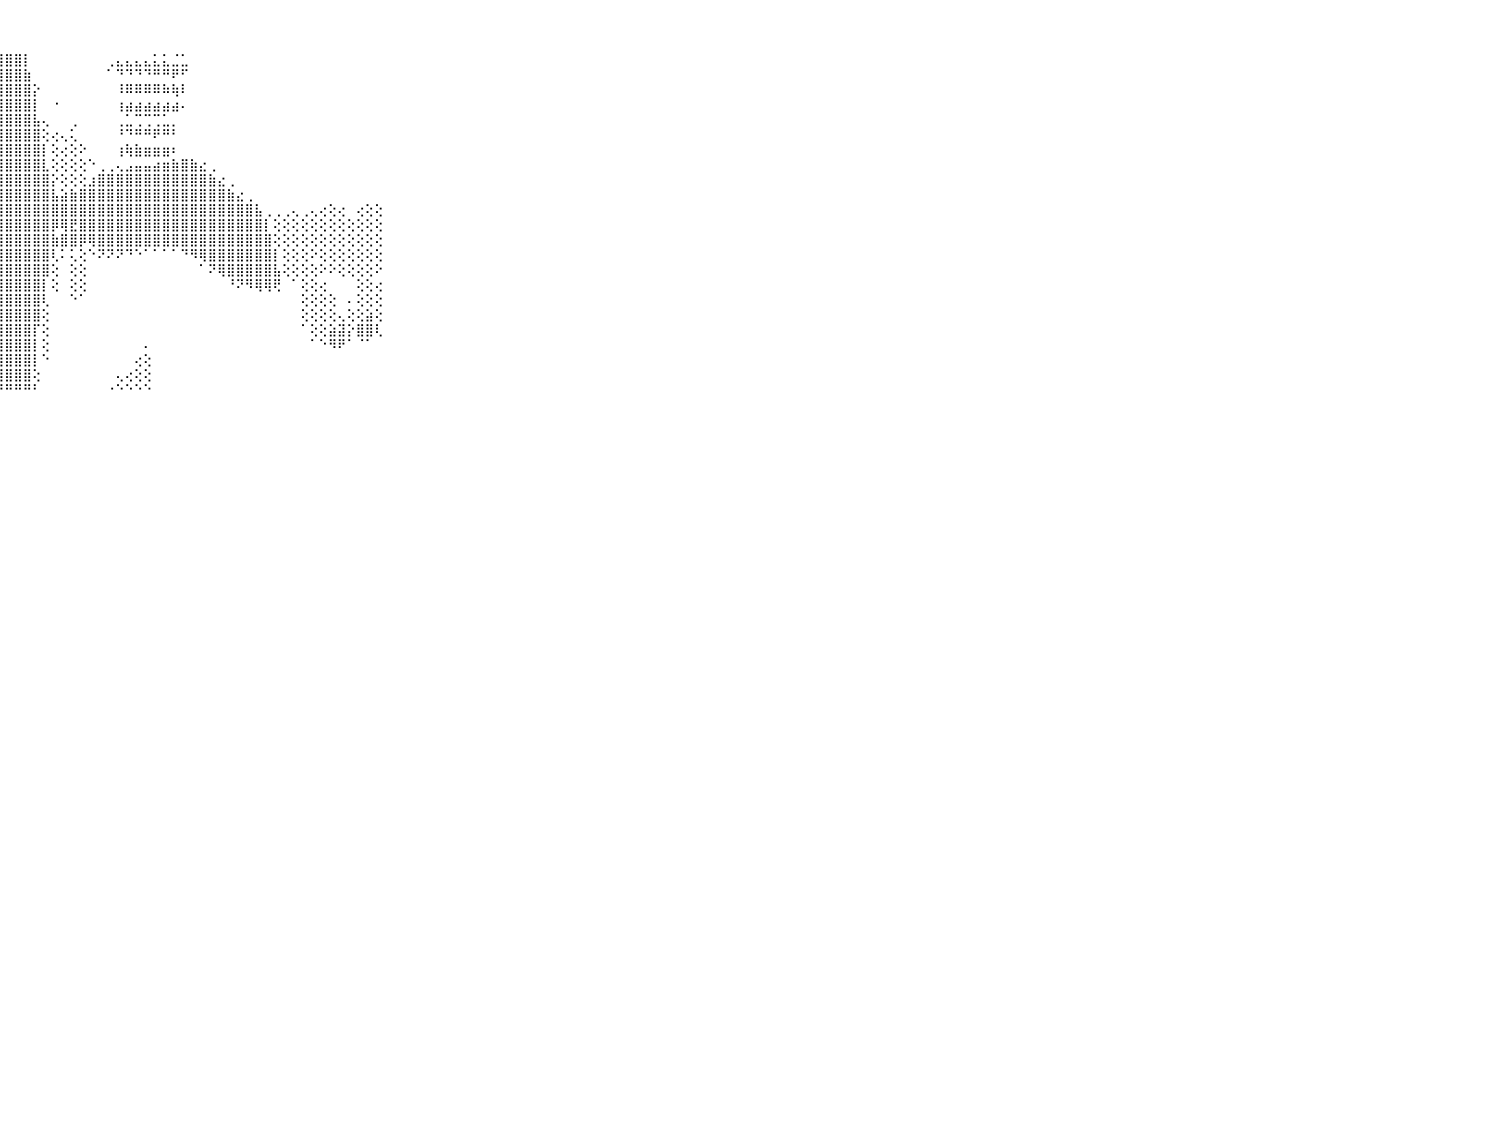

⠀⠀⠀⠀⠀⠀⠀⠀⠀⠀⠀⣿⣿⣿⣿⣿⣿⣿⣿⣿⣿⣿⣿⣿⣿⣿⣿⣿⣿⣿⡇⠀⠀⠀⠀⠀⠀⠀⠀⢀⣄⣄⣄⣄⣅⣅⣈⣁⠀⠀⠀⠀⠀⠀⠀⠀⠀⠀⠀⠀⠀⠀⠀⠀⠀⠀⠀⠀⠀⠀⠀⠀⠀⠀⠀⠀⠀⠀⠀⠀⠀
⠀⠀⠀⠀⠀⠀⠀⠀⠀⠀⠀⣿⣿⣿⣿⣿⣿⣿⣿⣿⣿⣿⣿⣿⣿⣿⣿⣿⣿⣿⣷⠀⠀⠀⠀⠀⠀⠀⠀⠁⠙⠙⠙⠙⠛⠛⠟⠋⠀⠀⠀⠀⠀⠀⠀⠀⠀⠀⠀⠀⠀⠀⠀⠀⠀⠀⠀⠀⠀⠀⠀⠀⠀⠀⠀⠀⠀⠀⠀⠀⠀
⠀⠀⠀⠀⠀⠀⠀⠀⠀⠀⠀⣿⣿⣿⣿⣿⣿⣿⣿⣿⣿⣿⣿⣿⣿⣿⣿⣿⣿⣿⣿⡕⠀⠀⠀⠀⠀⠀⠀⠀⠸⠿⠿⠿⠿⠷⢷⠇⠀⠀⠀⠀⠀⠀⠀⠀⠀⠀⠀⠀⠀⠀⠀⠀⠀⠀⠀⠀⠀⠀⠀⠀⠀⠀⠀⠀⠀⠀⠀⠀⠀
⠀⠀⠀⠀⠀⠀⠀⠀⠀⠀⠀⣿⣿⣿⣿⣿⣿⣿⣿⣿⣿⣿⣿⣿⣿⣿⣿⣿⣿⣿⣿⡇⠀⠐⠀⠀⠀⠀⠀⠀⢰⣴⣴⣴⣴⣴⣴⠄⠀⠀⠀⠀⠀⠀⠀⠀⠀⠀⠀⠀⠀⠀⠀⠀⠀⠀⠀⠀⠀⠀⠀⠀⠀⠀⠀⠀⠀⠀⠀⠀⠀
⠀⠀⠀⠀⠀⠀⠀⠀⠀⠀⠀⣿⣿⣿⣿⣿⣿⣿⣿⣿⣿⣿⣿⣿⣿⣿⣿⣿⣿⣿⣿⣧⢄⠀⠀⢀⠀⠀⠀⠀⢀⣁⢉⢉⢉⣁⡀⠀⠀⠀⠀⠀⠀⠀⠀⠀⠀⠀⠀⠀⠀⠀⠀⠀⠀⠀⠀⠀⠀⠀⠀⠀⠀⠀⠀⠀⠀⠀⠀⠀⠀
⠀⠀⠀⠀⠀⠀⠀⠀⠀⠀⠀⣿⣿⣿⣿⣿⣿⣿⣿⣿⣿⣿⣿⣿⣿⣿⣿⣿⣿⣿⣿⣿⢕⢔⢄⢅⠀⠀⠀⠀⠘⠙⠛⠛⠟⠛⠃⠀⠀⠀⠀⠀⠀⠀⠀⠀⠀⠀⠀⠀⠀⠀⠀⠀⠀⠀⠀⠀⠀⠀⠀⠀⠀⠀⠀⠀⠀⠀⠀⠀⠀
⠀⠀⠀⠀⠀⠀⠀⠀⠀⠀⠀⣿⣿⣿⣿⣿⣿⣿⣿⣿⣿⣿⣿⣿⣿⣿⣿⣿⣿⣿⣿⣿⡇⢕⢔⢕⠕⠀⠀⠀⢰⢷⣷⣶⣶⣶⠆⠀⠀⠀⠀⠀⠀⠀⠀⠀⠀⠀⠀⠀⠀⠀⠀⠀⠀⠀⠀⠀⠀⠀⠀⠀⠀⠀⠀⠀⠀⠀⠀⠀⠀
⠀⠀⠀⠀⠀⠀⠀⠀⠀⠀⠀⣿⣿⣿⣿⣿⣿⣿⣿⣿⣿⣿⣿⣿⣿⣿⣿⣿⣿⣿⣿⣿⣇⢕⢕⢕⢕⠑⢀⢀⢄⣠⣤⣤⣴⣶⣷⣿⣷⣔⢀⠀⠀⠀⠀⠀⠀⠀⠀⠀⠀⠀⠀⠀⠀⠀⠀⠀⠀⠀⠀⠀⠀⠀⠀⠀⠀⠀⠀⠀⠀
⠀⠀⠀⠀⠀⠀⠀⠀⠀⠀⠀⣿⣿⣿⣿⣿⣿⣿⣿⣿⣿⣿⣿⣿⣿⣿⣿⣿⣿⣿⣿⣿⣿⡕⢕⢕⢕⣰⣿⣿⣿⣿⣿⣿⣿⣿⣿⣿⣿⣿⣷⣔⢀⠀⠀⠀⠀⠀⠀⠀⠀⠀⠀⠀⠀⠀⠀⠀⠀⠀⠀⠀⠀⠀⠀⠀⠀⠀⠀⠀⠀
⠀⠀⠀⠀⠀⠀⠀⠀⠀⠀⠀⣿⣿⣿⣿⣿⣿⣿⣿⣿⣿⣿⣿⣿⣿⣿⣿⣿⣿⣿⣿⣿⣿⣧⣵⣷⣿⣿⣿⣿⣿⣿⣿⣿⣿⣿⣿⣿⣿⣿⣿⣿⣷⣔⢀⠀⠀⠀⠀⠀⠀⠀⠀⠀⠀⠀⠀⠀⠀⠀⠀⠀⠀⠀⠀⠀⠀⠀⠀⠀⠀
⠀⠀⠀⠀⠀⠀⠀⠀⠀⠀⠀⣿⣿⣿⣿⣿⣿⣿⣿⣿⣿⣿⣿⣿⣿⣿⣿⣿⣿⣿⣿⣿⣿⣿⣿⣿⣿⣿⣿⣿⣿⣿⣿⣿⣿⣿⣿⣿⣿⣿⣿⣿⣿⣿⣿⣧⢀⢀⢀⢄⢀⢄⢔⢕⢔⠀⢔⢕⢕⠀⠀⠀⠀⠀⠀⠀⠀⠀⠀⠀⠀
⠀⠀⠀⠀⠀⠀⠀⠀⠀⠀⠀⣿⣿⣿⣿⣿⣿⣿⣿⣿⣿⣿⣿⣿⣿⣿⣿⣿⣿⣿⣿⣿⣿⡿⢿⣟⣿⣿⣿⣿⣿⣿⣿⣿⣿⣿⣿⣿⣿⣿⣿⣿⣿⣿⣿⣿⡇⢕⢕⢕⢕⢕⢕⢕⢕⢕⢕⢕⢕⠀⠀⠀⠀⠀⠀⠀⠀⠀⠀⠀⠀
⠀⠀⠀⠀⠀⠀⠀⠀⠀⠀⠀⣿⣿⣿⣿⣿⣿⣿⣿⣿⣿⣿⣿⣿⣿⣿⣿⣿⣿⣿⣿⣿⣿⣷⣿⣿⡿⢿⣿⣿⣿⣿⣿⣿⣿⣿⣿⣿⣿⣿⣿⣿⣿⣿⣿⣿⣿⢕⢕⢕⢕⢕⢕⢕⢕⢕⢕⢕⢕⠀⠀⠀⠀⠀⠀⠀⠀⠀⠀⠀⠀
⠀⠀⠀⠀⠀⠀⠀⠀⠀⠀⠀⣿⣿⣿⣿⣿⣿⣿⣿⣿⣿⣿⣿⣿⣿⣿⣿⣿⣿⣿⣿⣿⣿⢇⠅⢅⢕⠑⠝⠝⠝⠙⠑⠁⠁⠁⠁⠙⠻⢿⣿⣿⣿⣿⣿⣿⣿⡇⢕⢕⢕⠕⢕⢕⢕⢕⢕⢕⢕⠀⠀⠀⠀⠀⠀⠀⠀⠀⠀⠀⠀
⠀⠀⠀⠀⠀⠀⠀⠀⠀⠀⠀⣿⣿⣿⣿⣿⣿⣿⣿⣿⣿⣿⣿⣿⣿⣿⣿⣿⣿⣿⣿⣿⣿⢕⠀⢕⢕⠀⠀⠀⠀⠀⠀⠀⠀⠀⠀⠀⠀⠁⠝⢿⣿⣿⣿⣿⣿⣧⢕⢕⢕⢕⠕⠕⢕⢕⢕⢕⠕⠀⠀⠀⠀⠀⠀⠀⠀⠀⠀⠀⠀
⠀⠀⠀⠀⠀⠀⠀⠀⠀⠀⠀⣿⣿⣿⣿⣿⣿⣿⣿⣿⣿⣿⣿⣿⣿⣿⣿⣿⣿⣿⣿⣿⡇⢕⠀⢕⢕⠀⠀⠀⠀⠀⠀⠀⠀⠀⠀⠀⠀⠀⠀⠀⠘⠝⠻⢿⢿⢟⠀⠁⢕⢕⢔⠀⠀⠀⢕⢕⢔⠀⠀⠀⠀⠀⠀⠀⠀⠀⠀⠀⠀
⠀⠀⠀⠀⠀⠀⠀⠀⠀⠀⠀⣿⣿⣿⣿⣿⣿⣿⣿⣿⣿⣿⣿⣿⣿⣿⣿⣿⣿⣿⣿⣿⢇⠀⠀⠑⠁⠀⠀⠀⠀⠀⠀⠀⠀⠀⠀⠀⠀⠀⠀⠀⠀⠀⠀⠀⠀⠀⠀⠀⢕⢕⢕⢕⠀⠄⢕⢕⢕⠀⠀⠀⠀⠀⠀⠀⠀⠀⠀⠀⠀
⠀⠀⠀⠀⠀⠀⠀⠀⠀⠀⠀⣿⣿⣿⣿⣿⣿⣿⣿⣿⣿⣿⣿⣿⣿⣿⣿⣿⣿⣿⣿⣿⢕⠀⠀⠀⠀⠀⠀⠀⠀⠀⠀⠀⠀⠀⠀⠀⠀⠀⠀⠀⠀⠀⠀⠀⠀⠀⠀⠀⢕⢕⢕⢕⢄⢕⢕⣵⢕⠀⠀⠀⠀⠀⠀⠀⠀⠀⠀⠀⠀
⠀⠀⠀⠀⠀⠀⠀⠀⠀⠀⠀⣿⣿⣿⣿⣿⣿⣿⣿⣿⣿⣿⣿⣿⣿⣿⣿⣿⣿⣿⣿⡏⢕⠀⠀⠀⠀⠀⠀⠀⠀⠀⠀⠀⠀⠀⠀⠀⠀⠀⠀⠀⠀⠀⠀⠀⠀⠀⠀⠀⠁⢕⢕⣵⣽⡕⣿⣿⢇⠀⠀⠀⠀⠀⠀⠀⠀⠀⠀⠀⠀
⠀⠀⠀⠀⠀⠀⠀⠀⠀⠀⠀⣿⣿⣿⣿⣿⣿⣿⣿⣿⣿⣿⣿⣿⣿⣿⣿⣿⣿⣿⣿⡇⢕⠀⠀⠀⠀⠀⠀⠀⠀⠀⠀⠄⠀⠀⠀⠀⠀⠀⠀⠀⠀⠀⠀⠀⠀⠀⠀⠀⠀⠁⠑⠻⠟⠁⠈⠁⠀⠀⠀⠀⠀⠀⠀⠀⠀⠀⠀⠀⠀
⠀⠀⠀⠀⠀⠀⠀⠀⠀⠀⠀⣿⣿⣿⣿⣿⣿⣿⣿⣿⣿⣿⣿⣿⣿⣿⣿⣿⣿⣿⣿⡇⠑⠀⠀⠀⠀⠀⠀⠀⠀⠀⢔⢕⠀⠀⠀⠀⠀⠀⠀⠀⠀⠀⠀⠀⠀⠀⠀⠀⠀⠀⠀⠀⠀⠀⠀⠀⠀⠀⠀⠀⠀⠀⠀⠀⠀⠀⠀⠀⠀
⠀⠀⠀⠀⠀⠀⠀⠀⠀⠀⠀⣿⣿⣿⣿⣿⣿⣿⣿⣿⣿⣿⣿⣿⣿⣿⣿⣿⣿⣿⣿⢕⠀⠀⠀⠀⠀⠀⠀⠀⢄⢔⢕⢕⠀⠀⠀⠀⠀⠀⠀⠀⠀⠀⠀⠀⠀⠀⠀⠀⠀⠀⠀⠀⠀⠀⠀⠀⠀⠀⠀⠀⠀⠀⠀⠀⠀⠀⠀⠀⠀
⠀⠀⠀⠀⠀⠀⠀⠀⠀⠀⠀⠛⠛⠛⠛⠛⠛⠛⠛⠛⠛⠛⠛⠛⠛⠛⠛⠛⠛⠛⠛⠃⠀⠀⠀⠀⠀⠀⠀⠐⠑⠑⠑⠑⠀⠀⠀⠀⠀⠀⠀⠀⠀⠀⠀⠀⠀⠀⠀⠀⠀⠀⠀⠀⠀⠀⠀⠀⠀⠀⠀⠀⠀⠀⠀⠀⠀⠀⠀⠀⠀